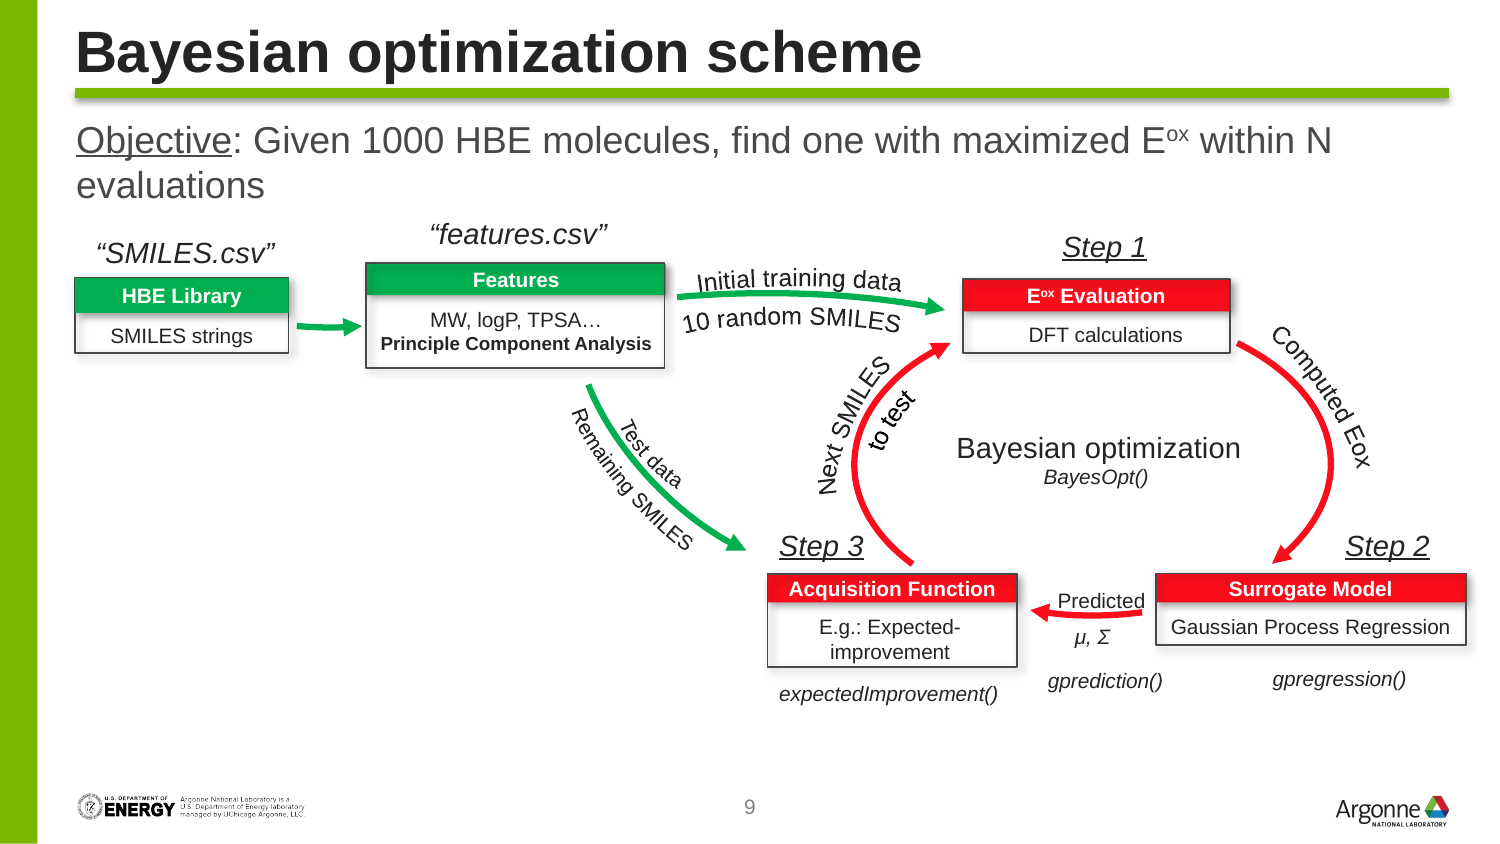

# Bayesian optimization scheme

“features.csv”
Step 1
“SMILES.csv”

Features

HBE Library

Eox Evaluation
Initial training data
MW, logP, TPSA…
Principle Component Analysis

DFT calculations

10 random SMILES
SMILES strings
Computed Eox
Next SMILES
to test
Bayesian optimization
BayesOpt()
Test data
Remaining SMILES
Step 3
Step 2

Surrogate Model

Acquisition Function
Predicted
E.g.: Expected-improvement
Gaussian Process Regression
μ, Σ
gpregression()
gprediction()
expectedImprovement()
Objective: Given 1000 HBE molecules, find one with maximized Eox within N evaluations
9